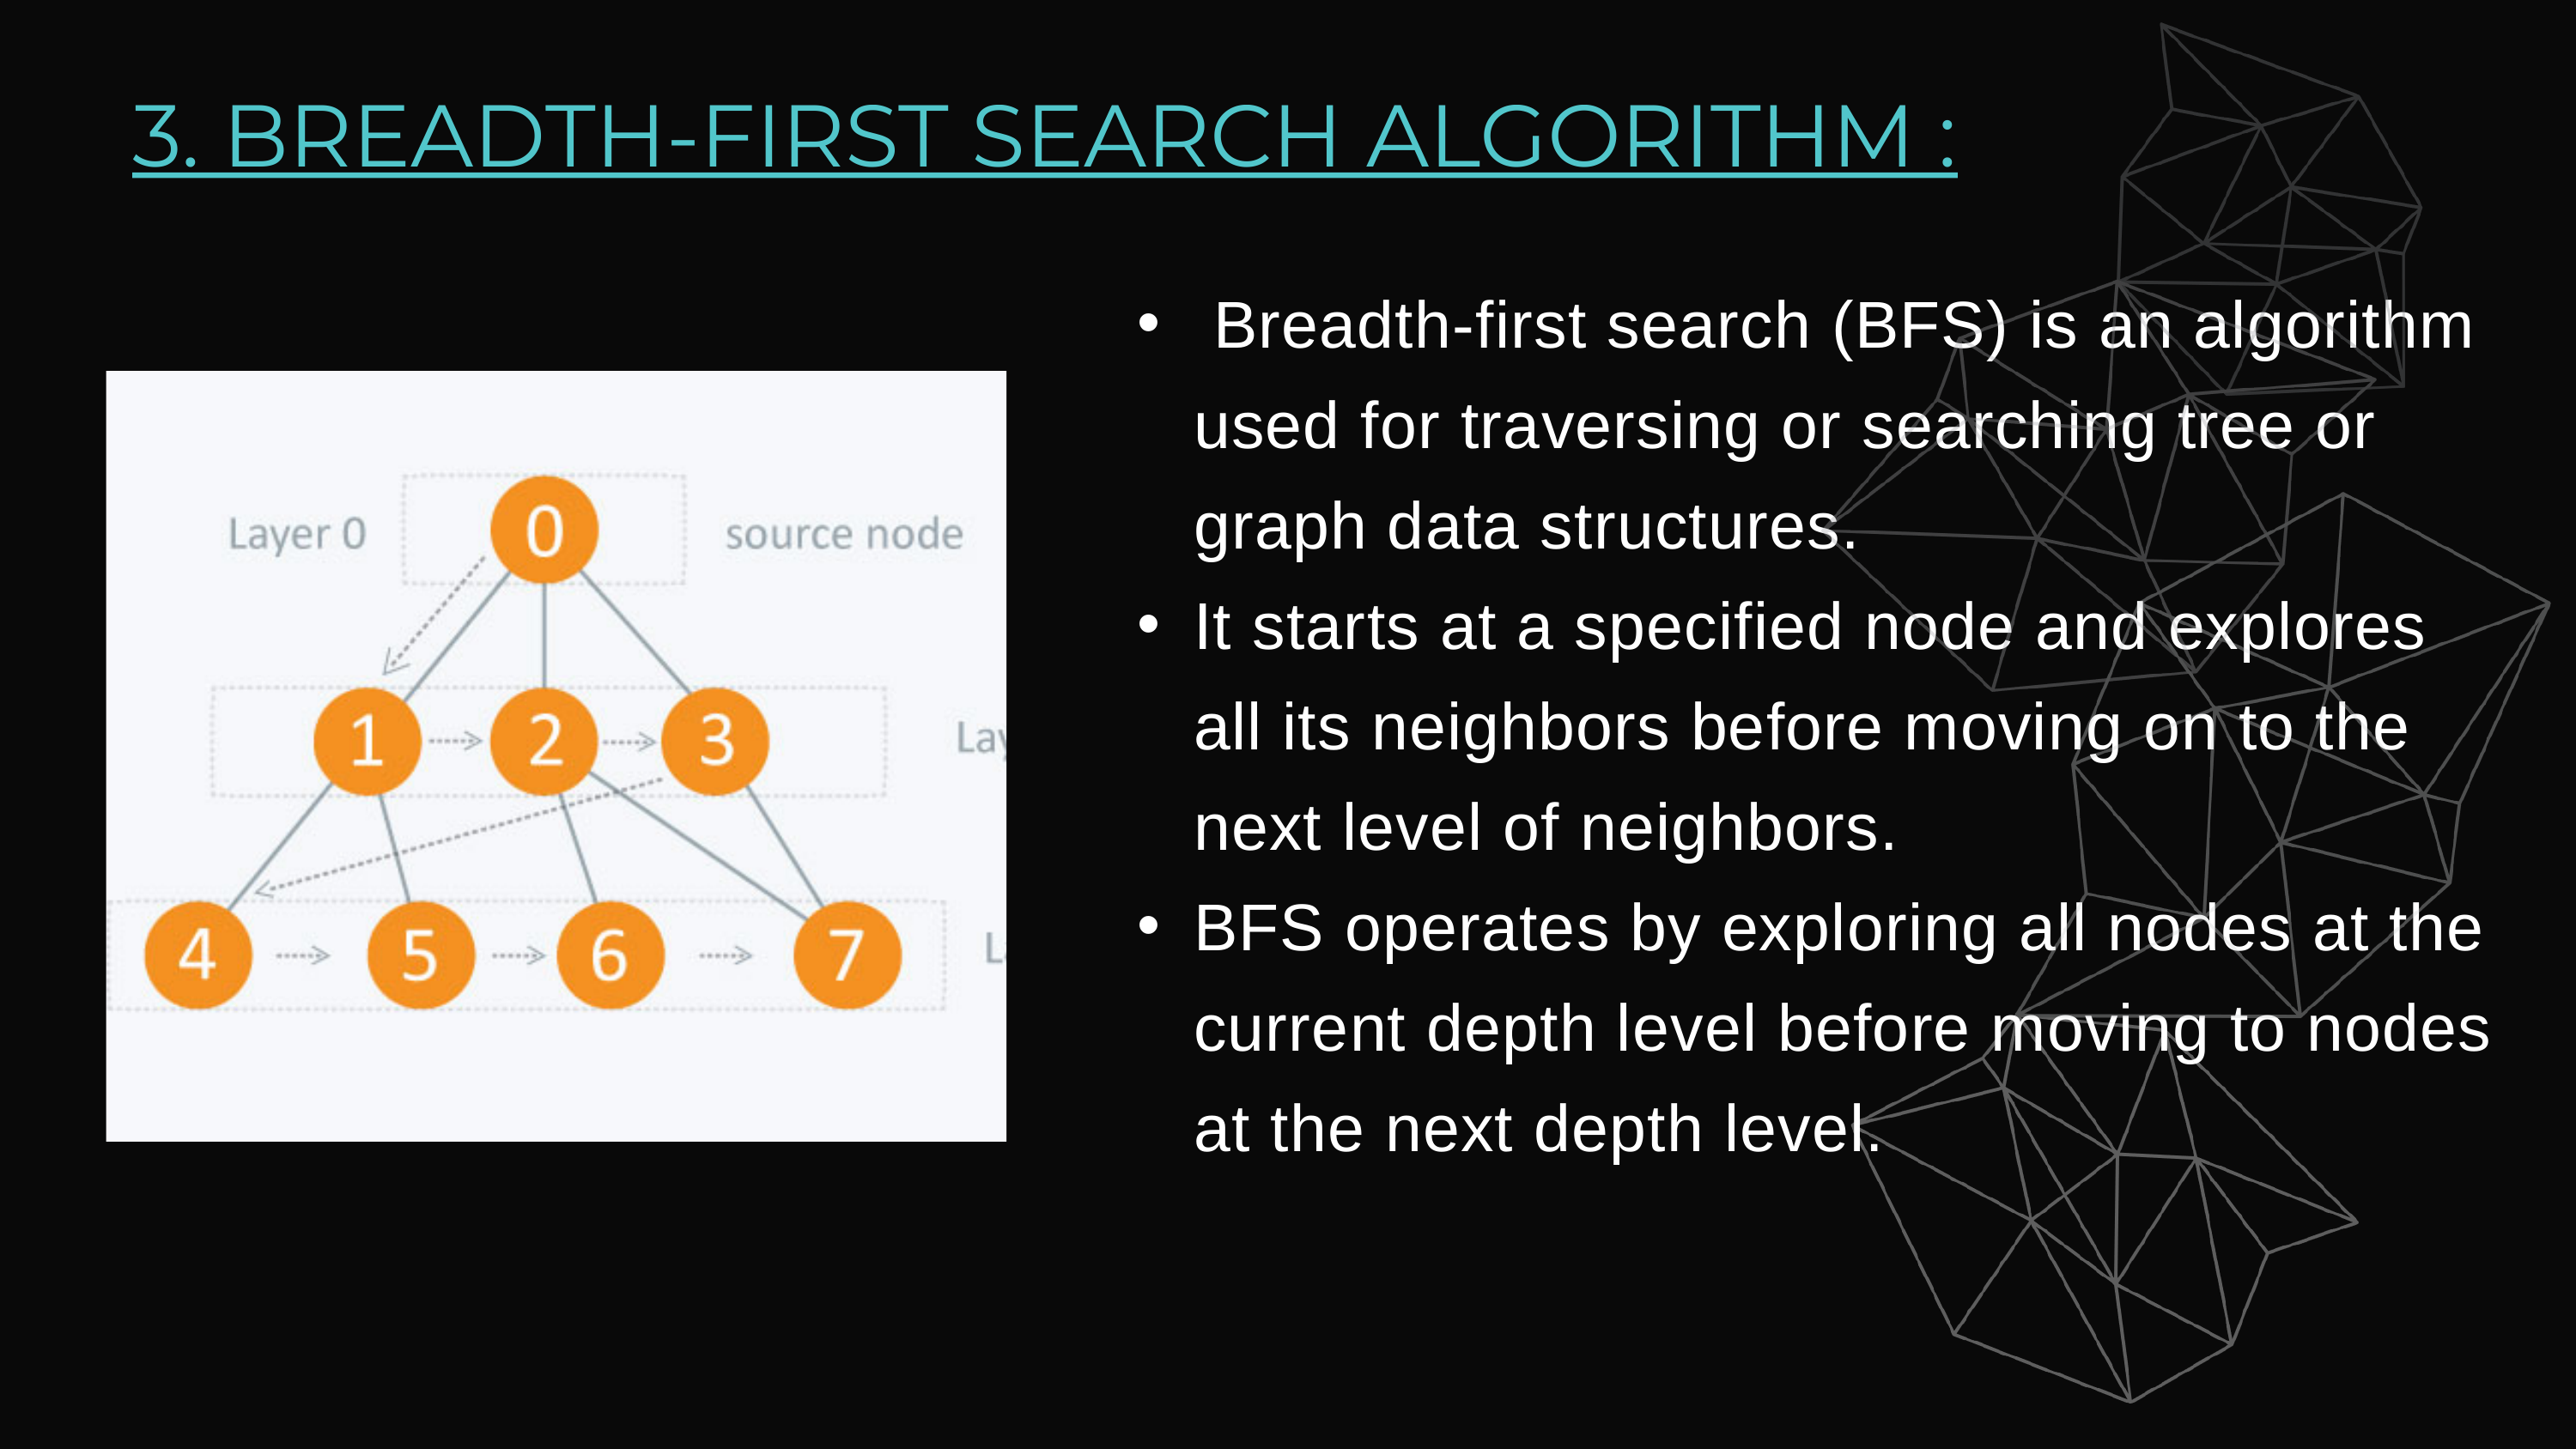

3. BREADTH-FIRST SEARCH ALGORITHM :
 Breadth-first search (BFS) is an algorithm used for traversing or searching tree or graph data structures.
It starts at a specified node and explores all its neighbors before moving on to the next level of neighbors.
BFS operates by exploring all nodes at the current depth level before moving to nodes at the next depth level.